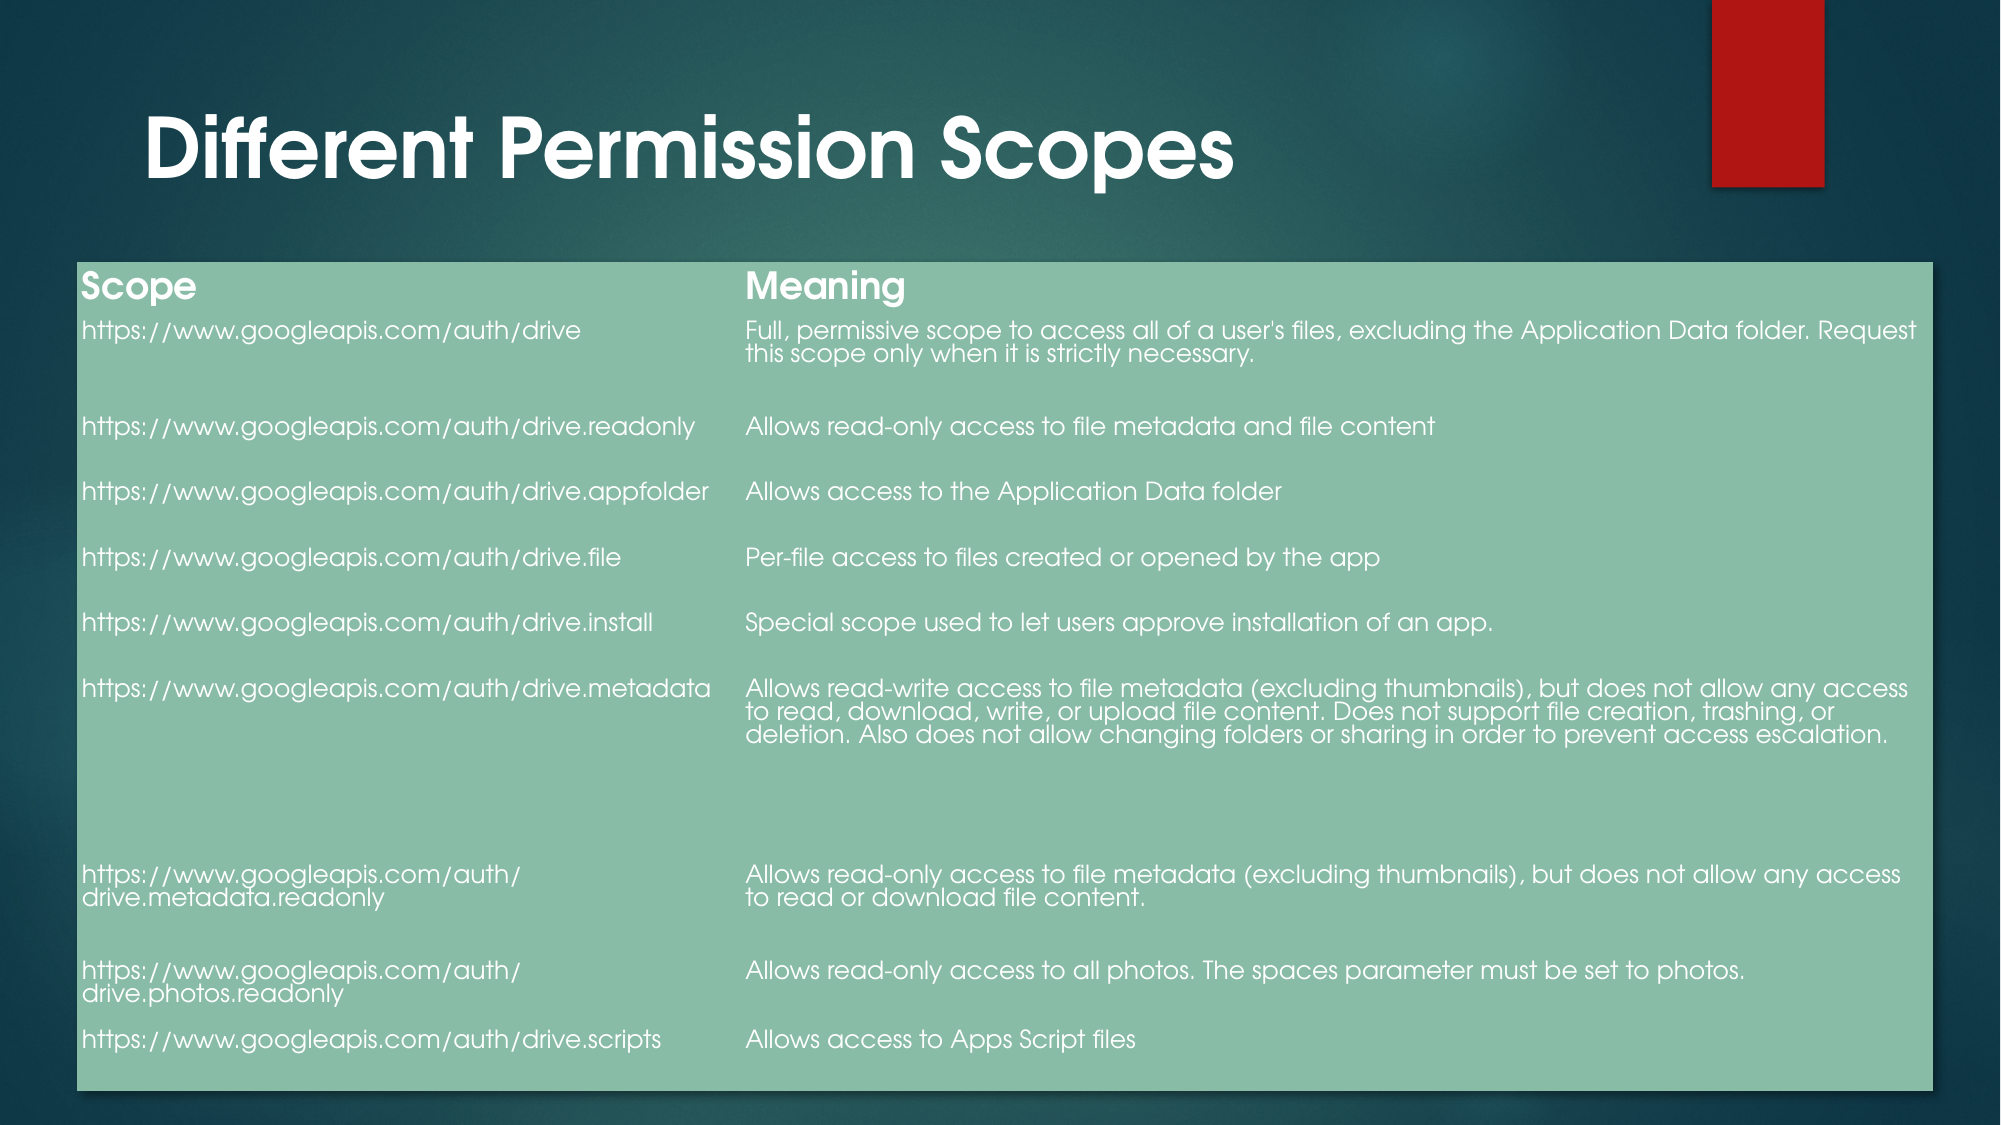

Different Permission Scopes
| Scope | Meaning |
| --- | --- |
| https://www.googleapis.com/auth/drive | Full, permissive scope to access all of a user's files, excluding the Application Data folder. Request this scope only when it is strictly necessary. |
| https://www.googleapis.com/auth/drive.readonly | Allows read-only access to file metadata and file content |
| https://www.googleapis.com/auth/drive.appfolder | Allows access to the Application Data folder |
| https://www.googleapis.com/auth/drive.file | Per-file access to files created or opened by the app |
| https://www.googleapis.com/auth/drive.install | Special scope used to let users approve installation of an app. |
| https://www.googleapis.com/auth/drive.metadata | Allows read-write access to file metadata (excluding thumbnails), but does not allow any access to read, download, write, or upload file content. Does not support file creation, trashing, or deletion. Also does not allow changing folders or sharing in order to prevent access escalation. |
| https://www.googleapis.com/auth/drive.metadata.readonly | Allows read-only access to file metadata (excluding thumbnails), but does not allow any access to read or download file content. |
| https://www.googleapis.com/auth/drive.photos.readonly | Allows read-only access to all photos. The spaces parameter must be set to photos. |
| https://www.googleapis.com/auth/drive.scripts | Allows access to Apps Script files |
As we saw for Picker API and Drive API used for download and upload have different permissions. Here is a summary of permission scopes we can use in the source-code for the application to ask for specific permission only.

These permissions are shown in the consent screen as we saw in the demo.